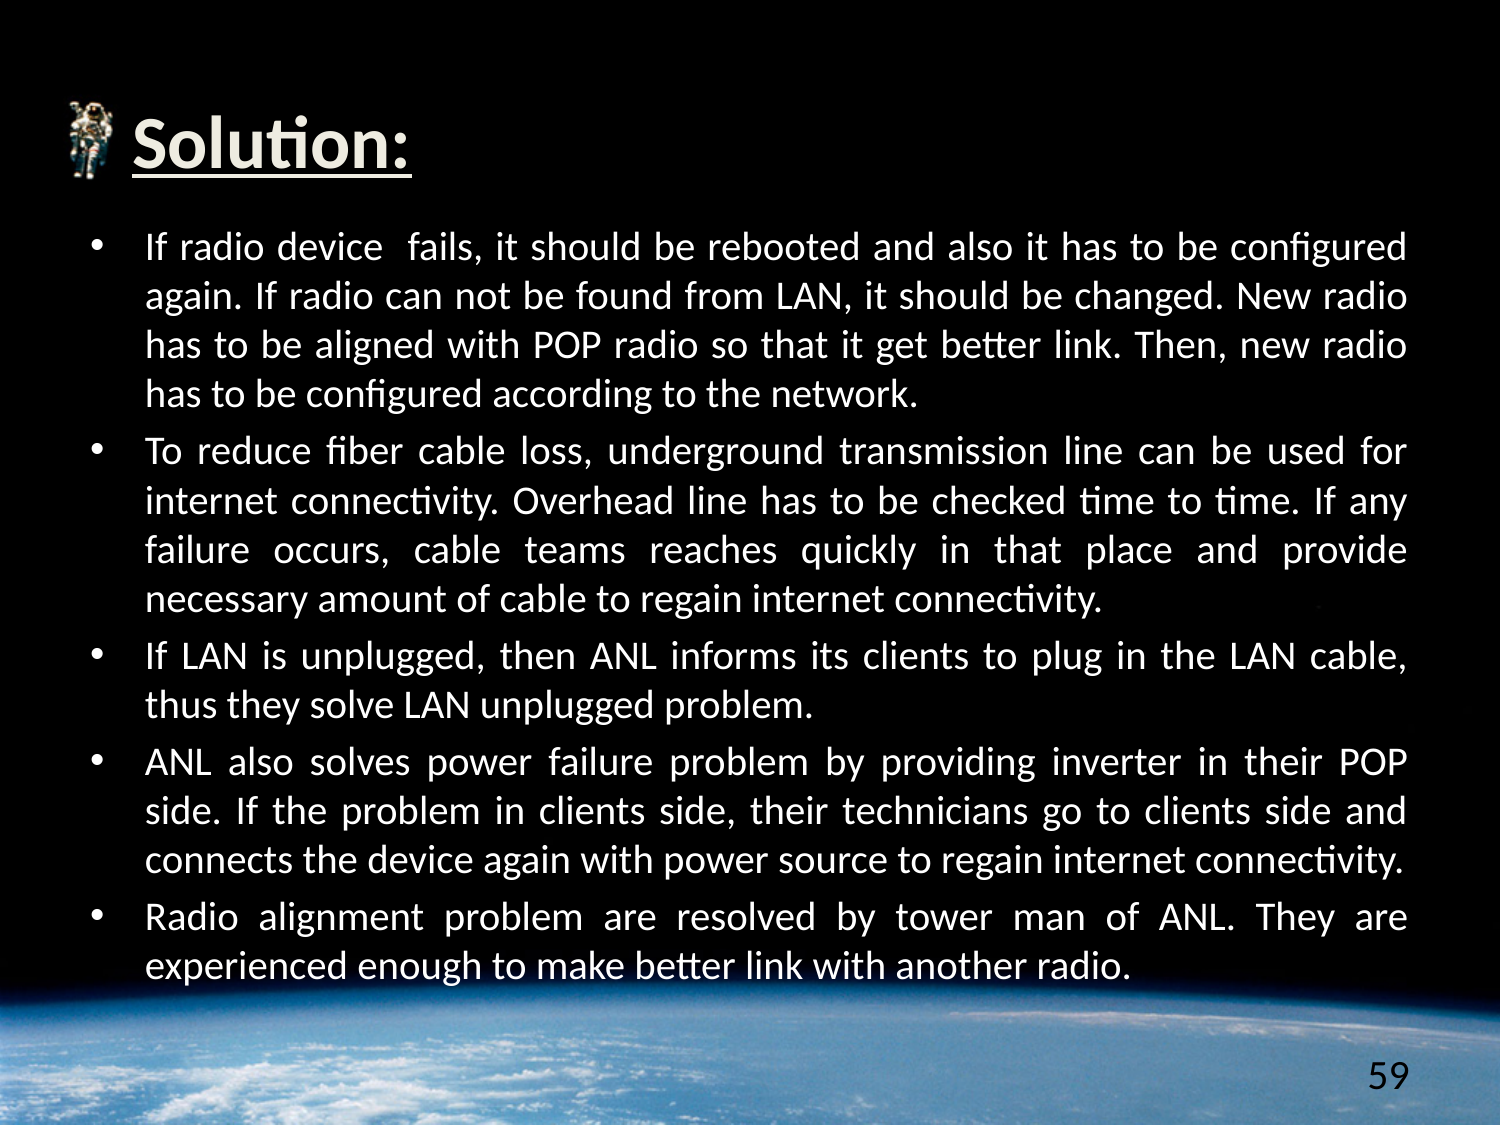

# Solution:
If radio device  fails, it should be rebooted and also it has to be configured again. If radio can not be found from LAN, it should be changed. New radio has to be aligned with POP radio so that it get better link. Then, new radio has to be configured according to the network.
To reduce fiber cable loss, underground transmission line can be used for internet connectivity. Overhead line has to be checked time to time. If any failure occurs, cable teams reaches quickly in that place and provide necessary amount of cable to regain internet connectivity.
If LAN is unplugged, then ANL informs its clients to plug in the LAN cable, thus they solve LAN unplugged problem.
ANL also solves power failure problem by providing inverter in their POP side. If the problem in clients side, their technicians go to clients side and connects the device again with power source to regain internet connectivity.
Radio alignment problem are resolved by tower man of ANL. They are experienced enough to make better link with another radio.

59